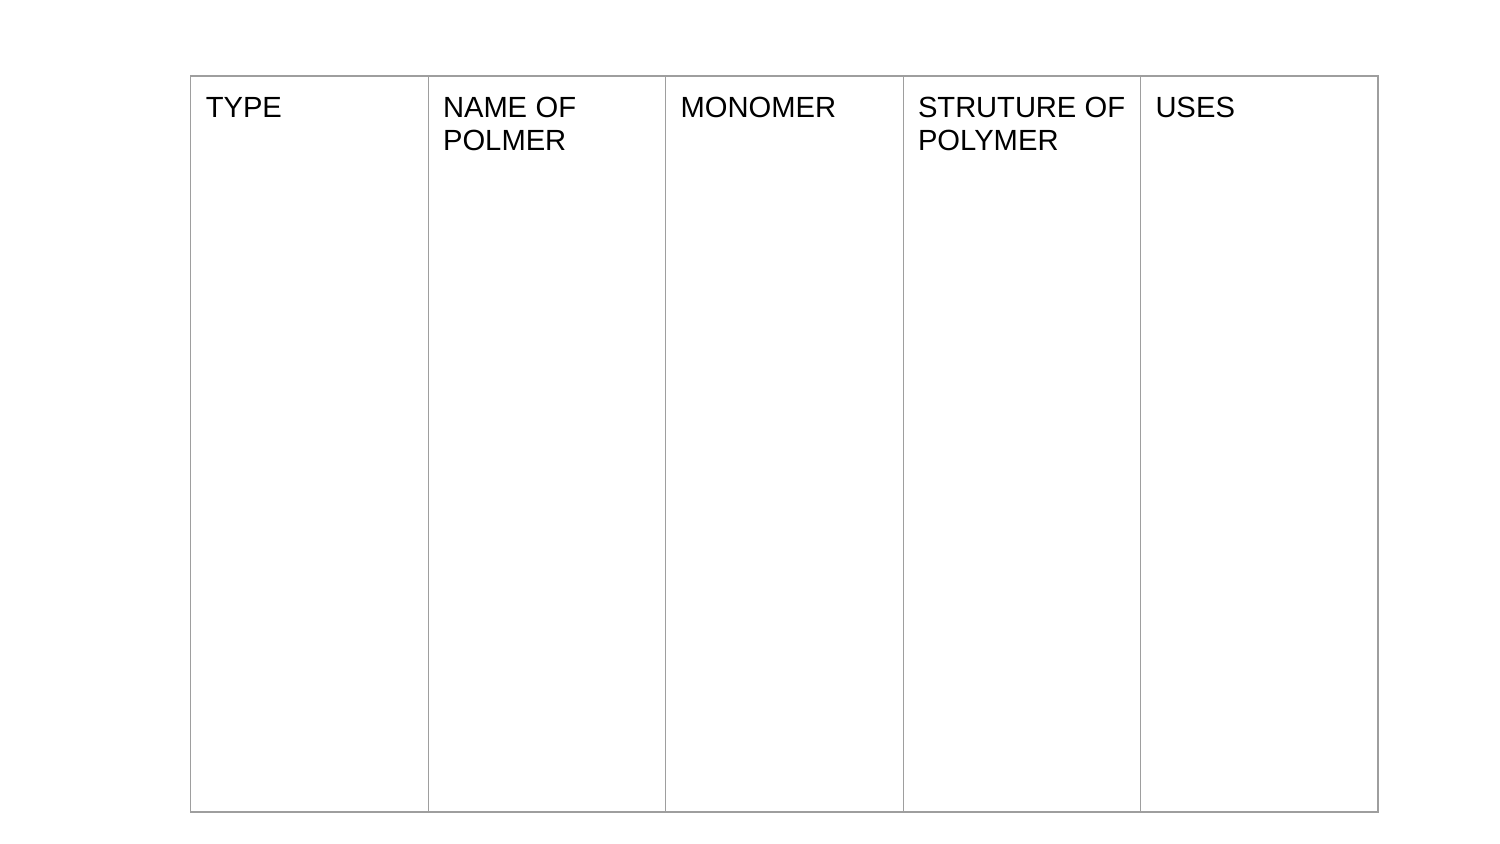

| TYPE | NAME OF POLMER | MONOMER | STRUTURE OF POLYMER | USES |
| --- | --- | --- | --- | --- |